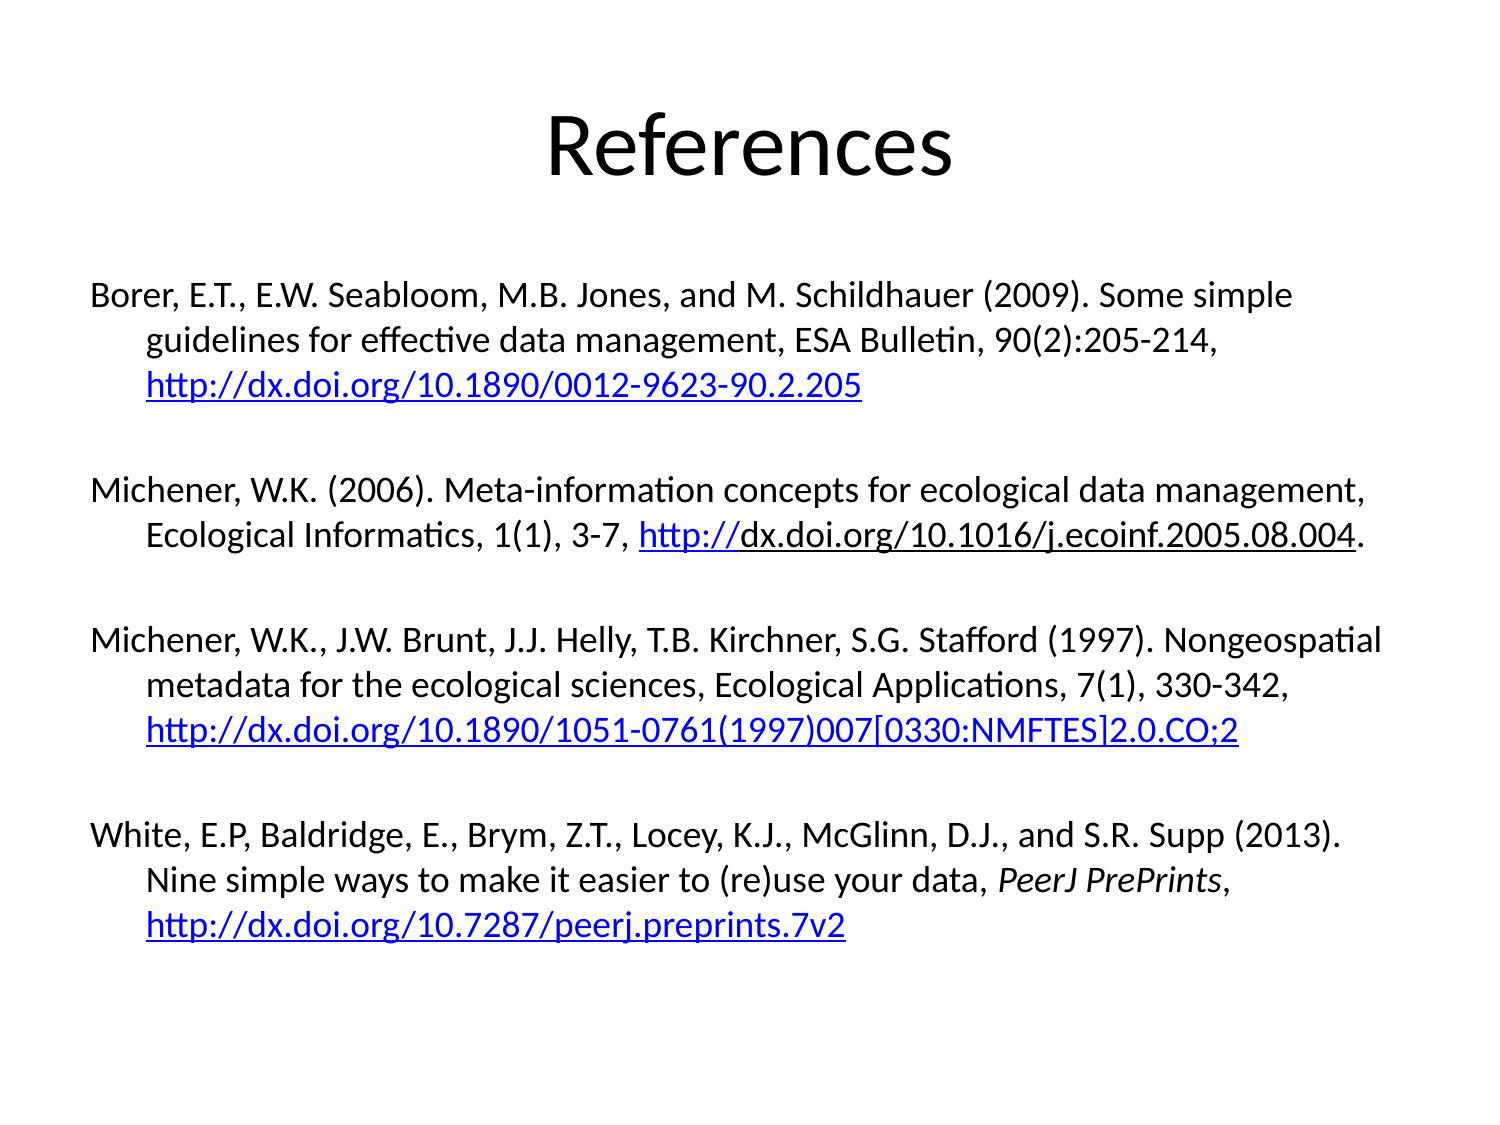

# References
Borer, E.T., E.W. Seabloom, M.B. Jones, and M. Schildhauer (2009). Some simple guidelines for effective data management, ESA Bulletin, 90(2):205-214, http://dx.doi.org/10.1890/0012-9623-90.2.205

Michener, W.K. (2006). Meta-information concepts for ecological data management, Ecological Informatics, 1(1), 3-7, http://dx.doi.org/10.1016/j.ecoinf.2005.08.004.

Michener, W.K., J.W. Brunt, J.J. Helly, T.B. Kirchner, S.G. Stafford (1997). Nongeospatial metadata for the ecological sciences, Ecological Applications, 7(1), 330-342, http://dx.doi.org/10.1890/1051-0761(1997)007[0330:NMFTES]2.0.CO;2

White, E.P, Baldridge, E., Brym, Z.T., Locey, K.J., McGlinn, D.J., and S.R. Supp (2013). Nine simple ways to make it easier to (re)use your data, PeerJ PrePrints, http://dx.doi.org/10.7287/peerj.preprints.7v2